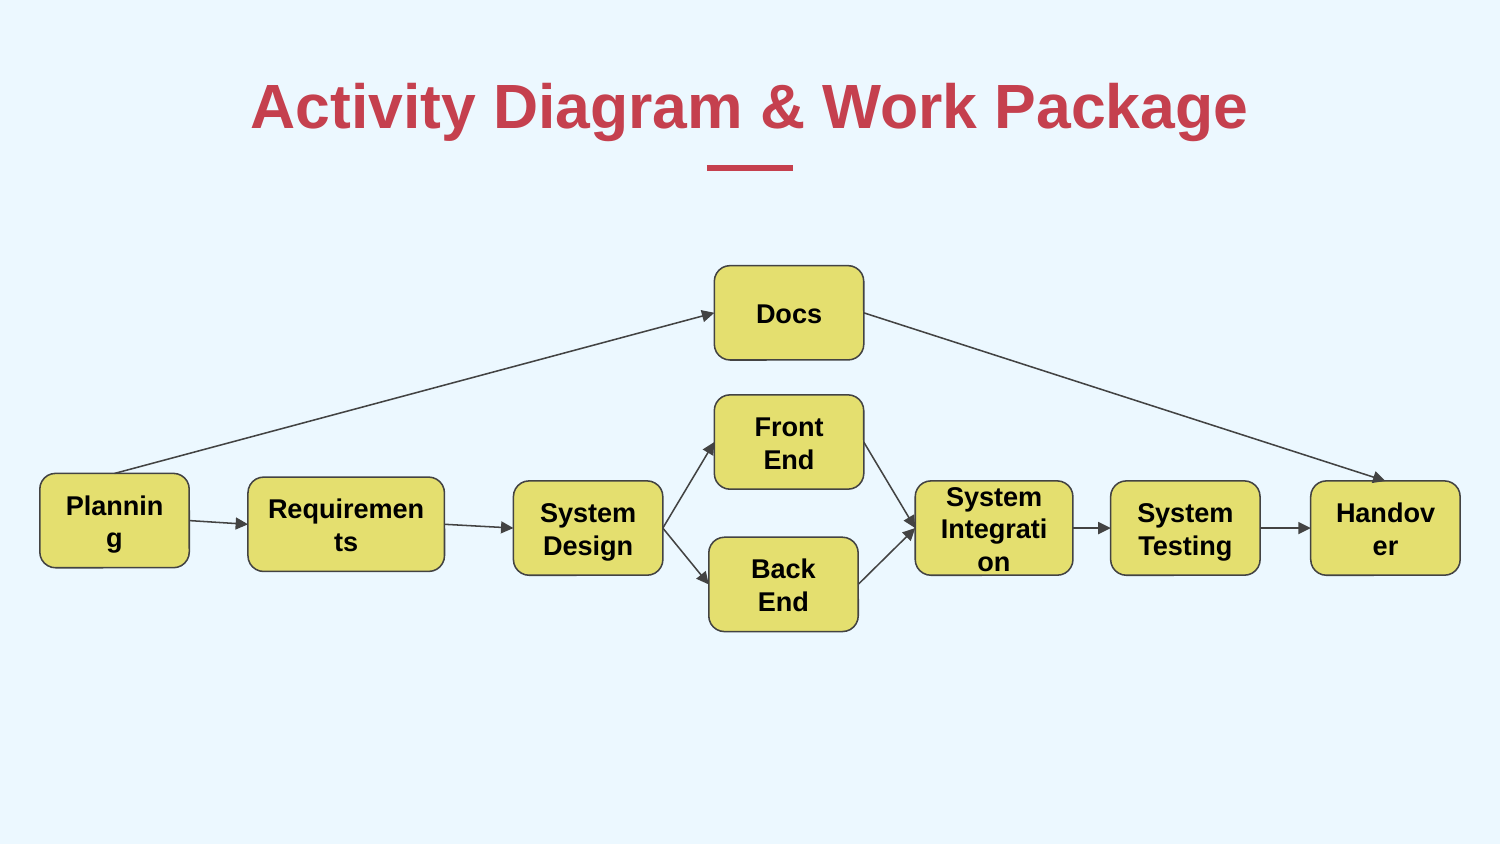

# Activity Diagram & Work Package
Docs
Front End
Planning
Requirements
System Design
System Integration
System Testing
Handover
Back End